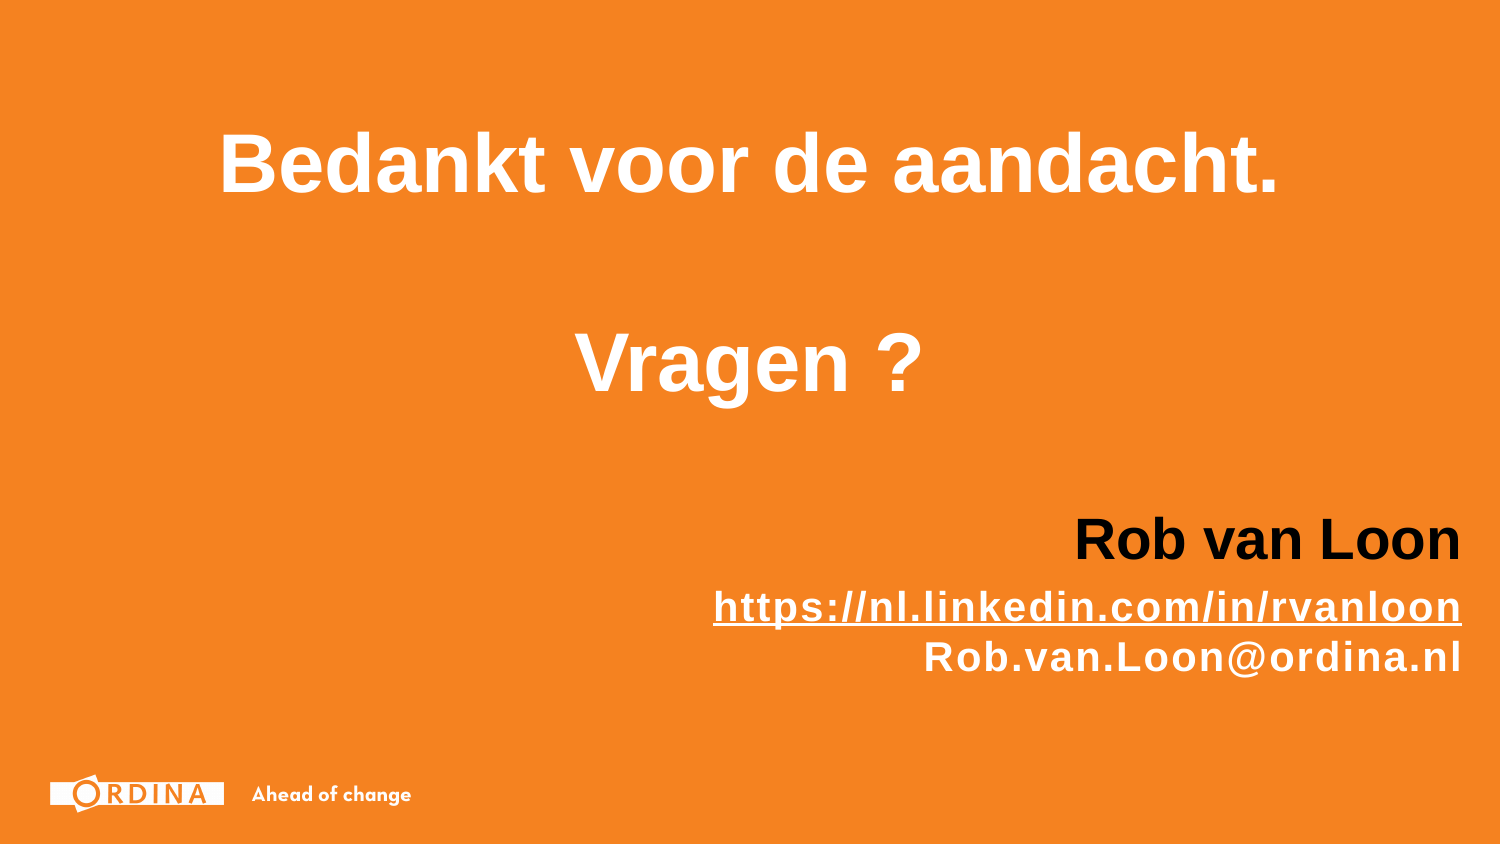

Bedankt voor de aandacht.

Vragen ?
Rob van Loon
https://nl.linkedin.com/in/rvanloon
Rob.van.Loon@ordina.nl